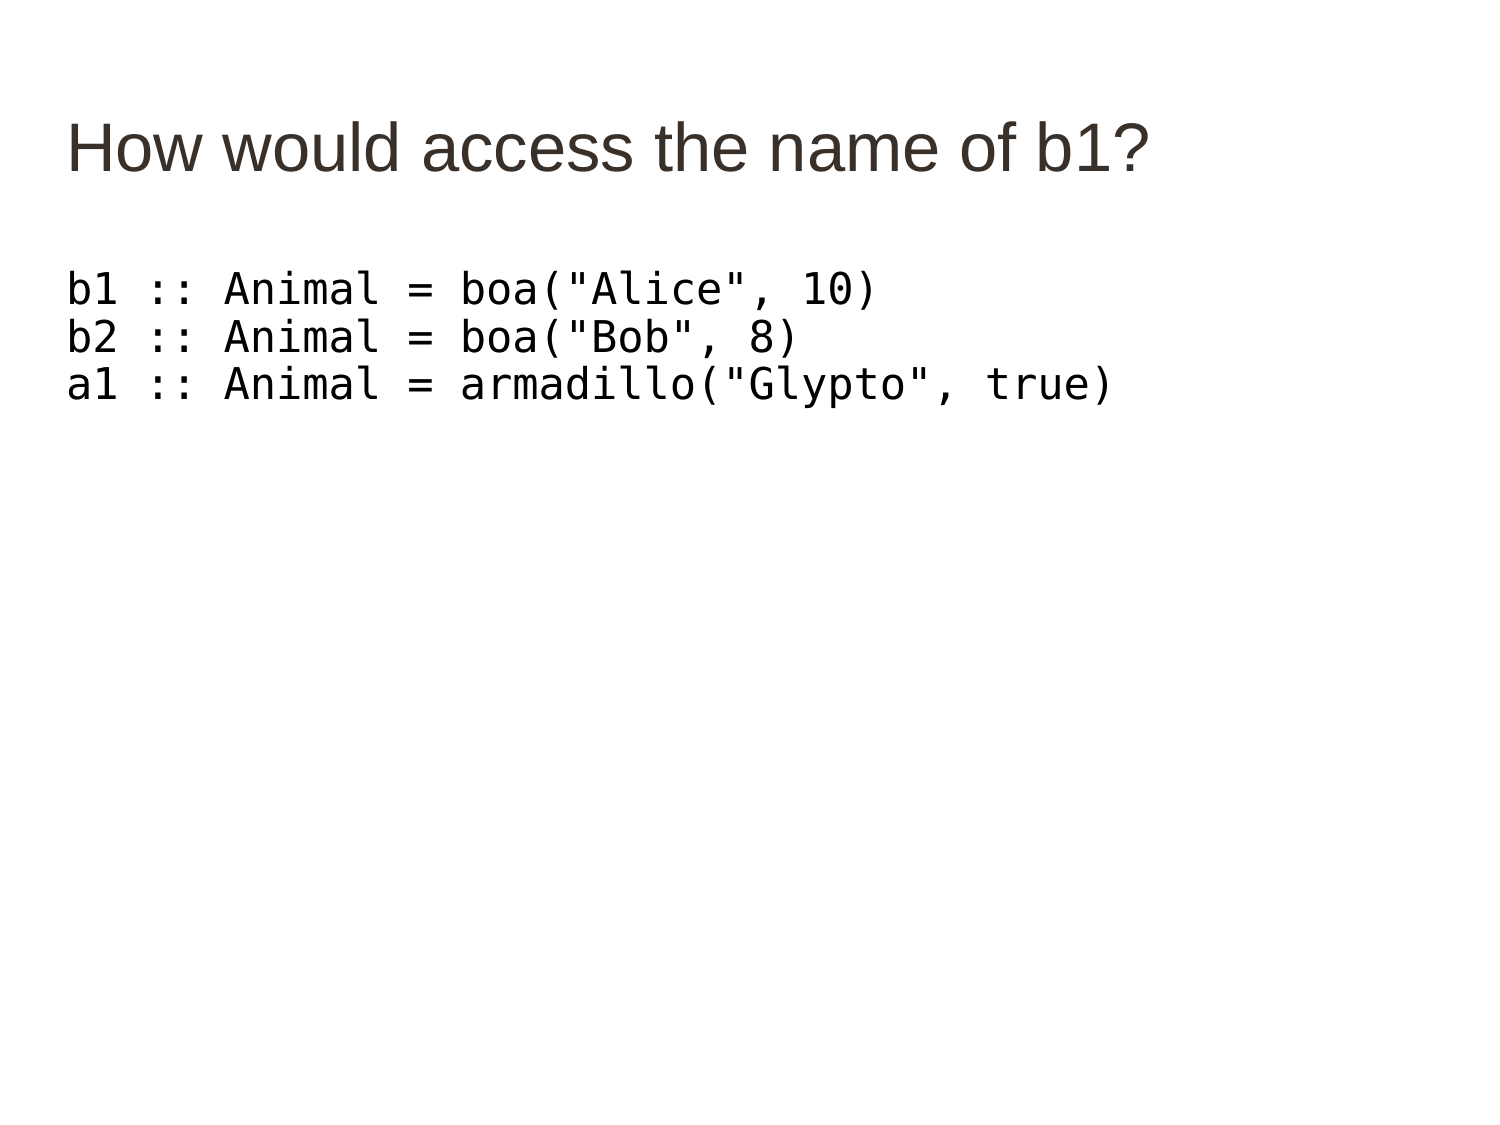

# How would access the name of b1?
b1 :: Animal = boa("Alice", 10)
b2 :: Animal = boa("Bob", 8)
a1 :: Animal = armadillo("Glypto", true)